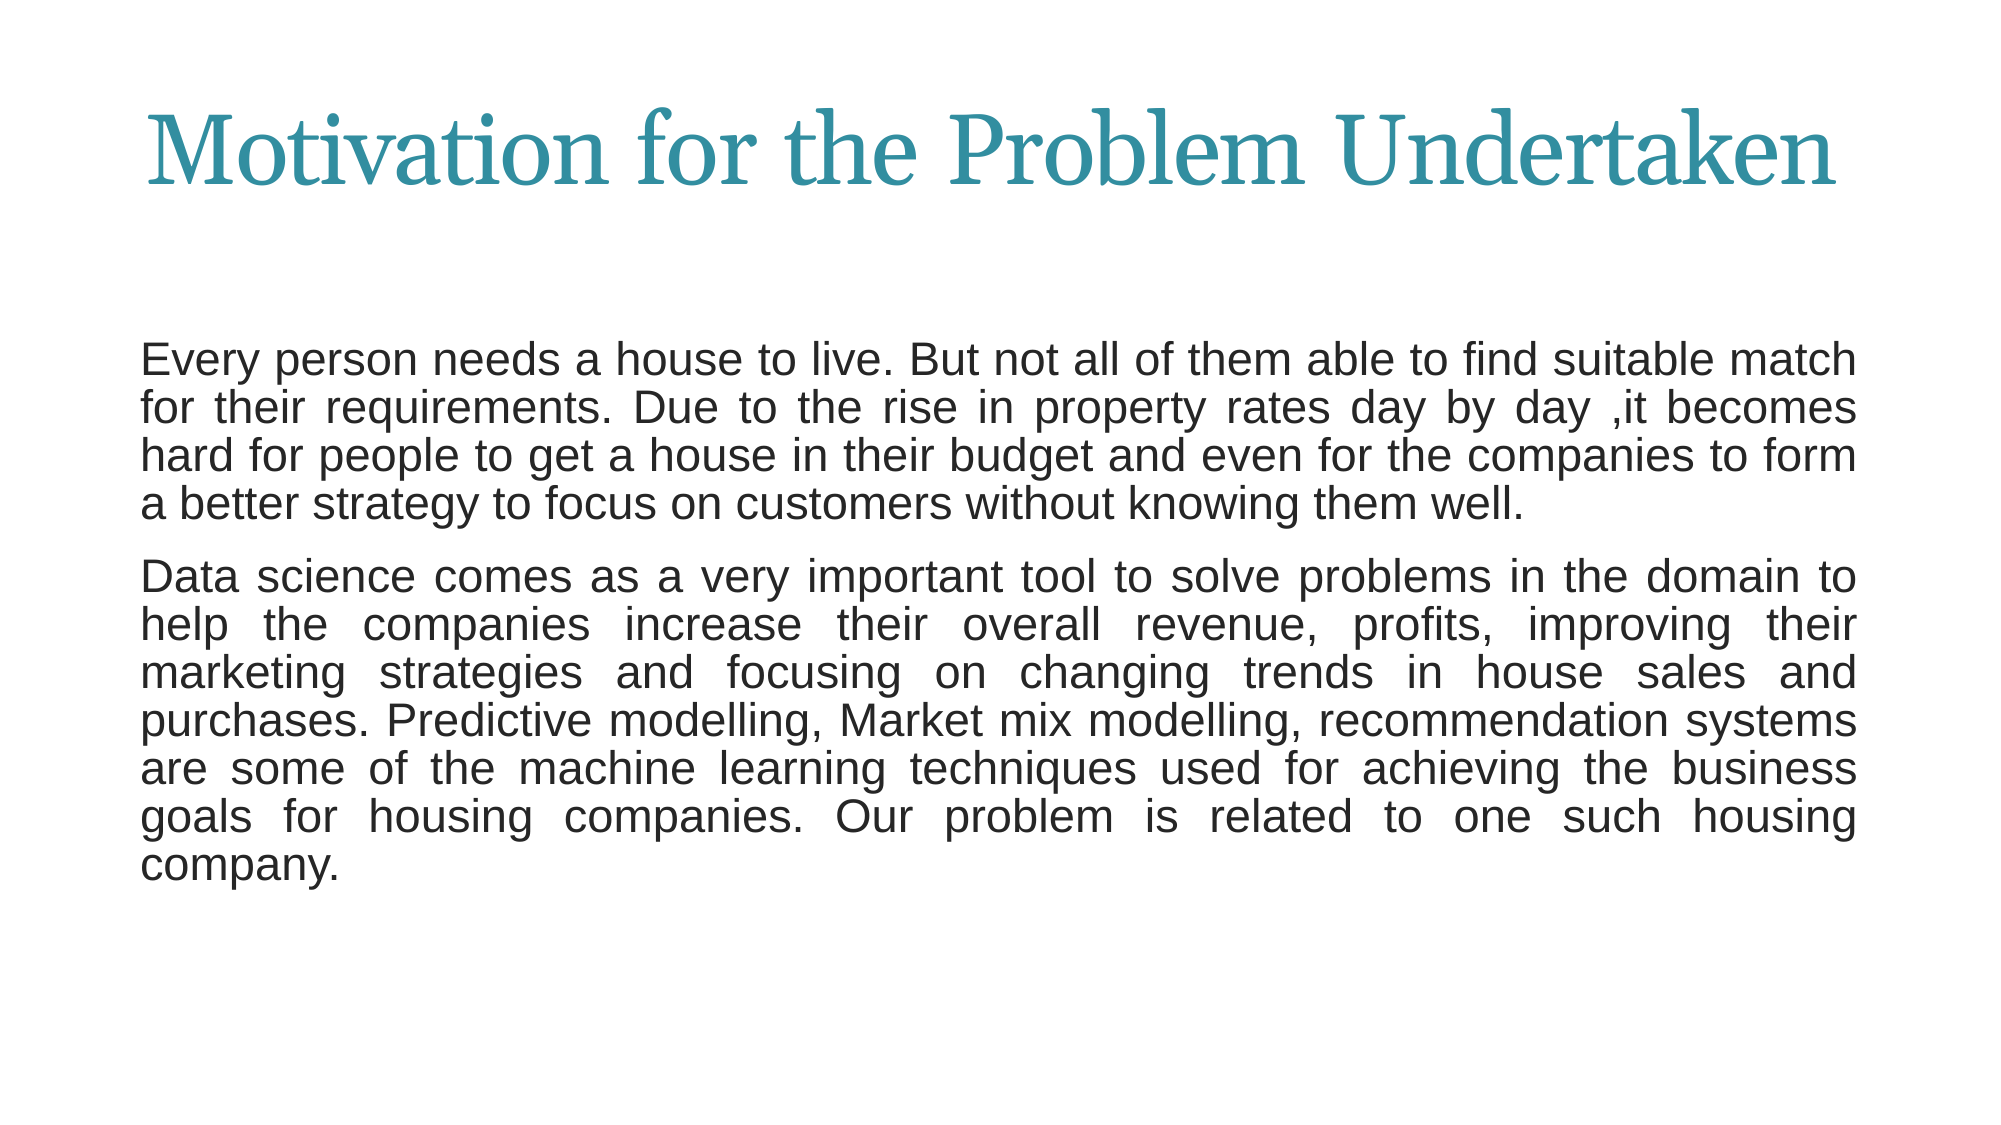

# Motivation for the Problem Undertaken
Every person needs a house to live. But not all of them able to find suitable match for their requirements. Due to the rise in property rates day by day ,it becomes hard for people to get a house in their budget and even for the companies to form a better strategy to focus on customers without knowing them well.
Data science comes as a very important tool to solve problems in the domain to help the companies increase their overall revenue, profits, improving their marketing strategies and focusing on changing trends in house sales and purchases. Predictive modelling, Market mix modelling, recommendation systems are some of the machine learning techniques used for achieving the business goals for housing companies. Our problem is related to one such housing company.